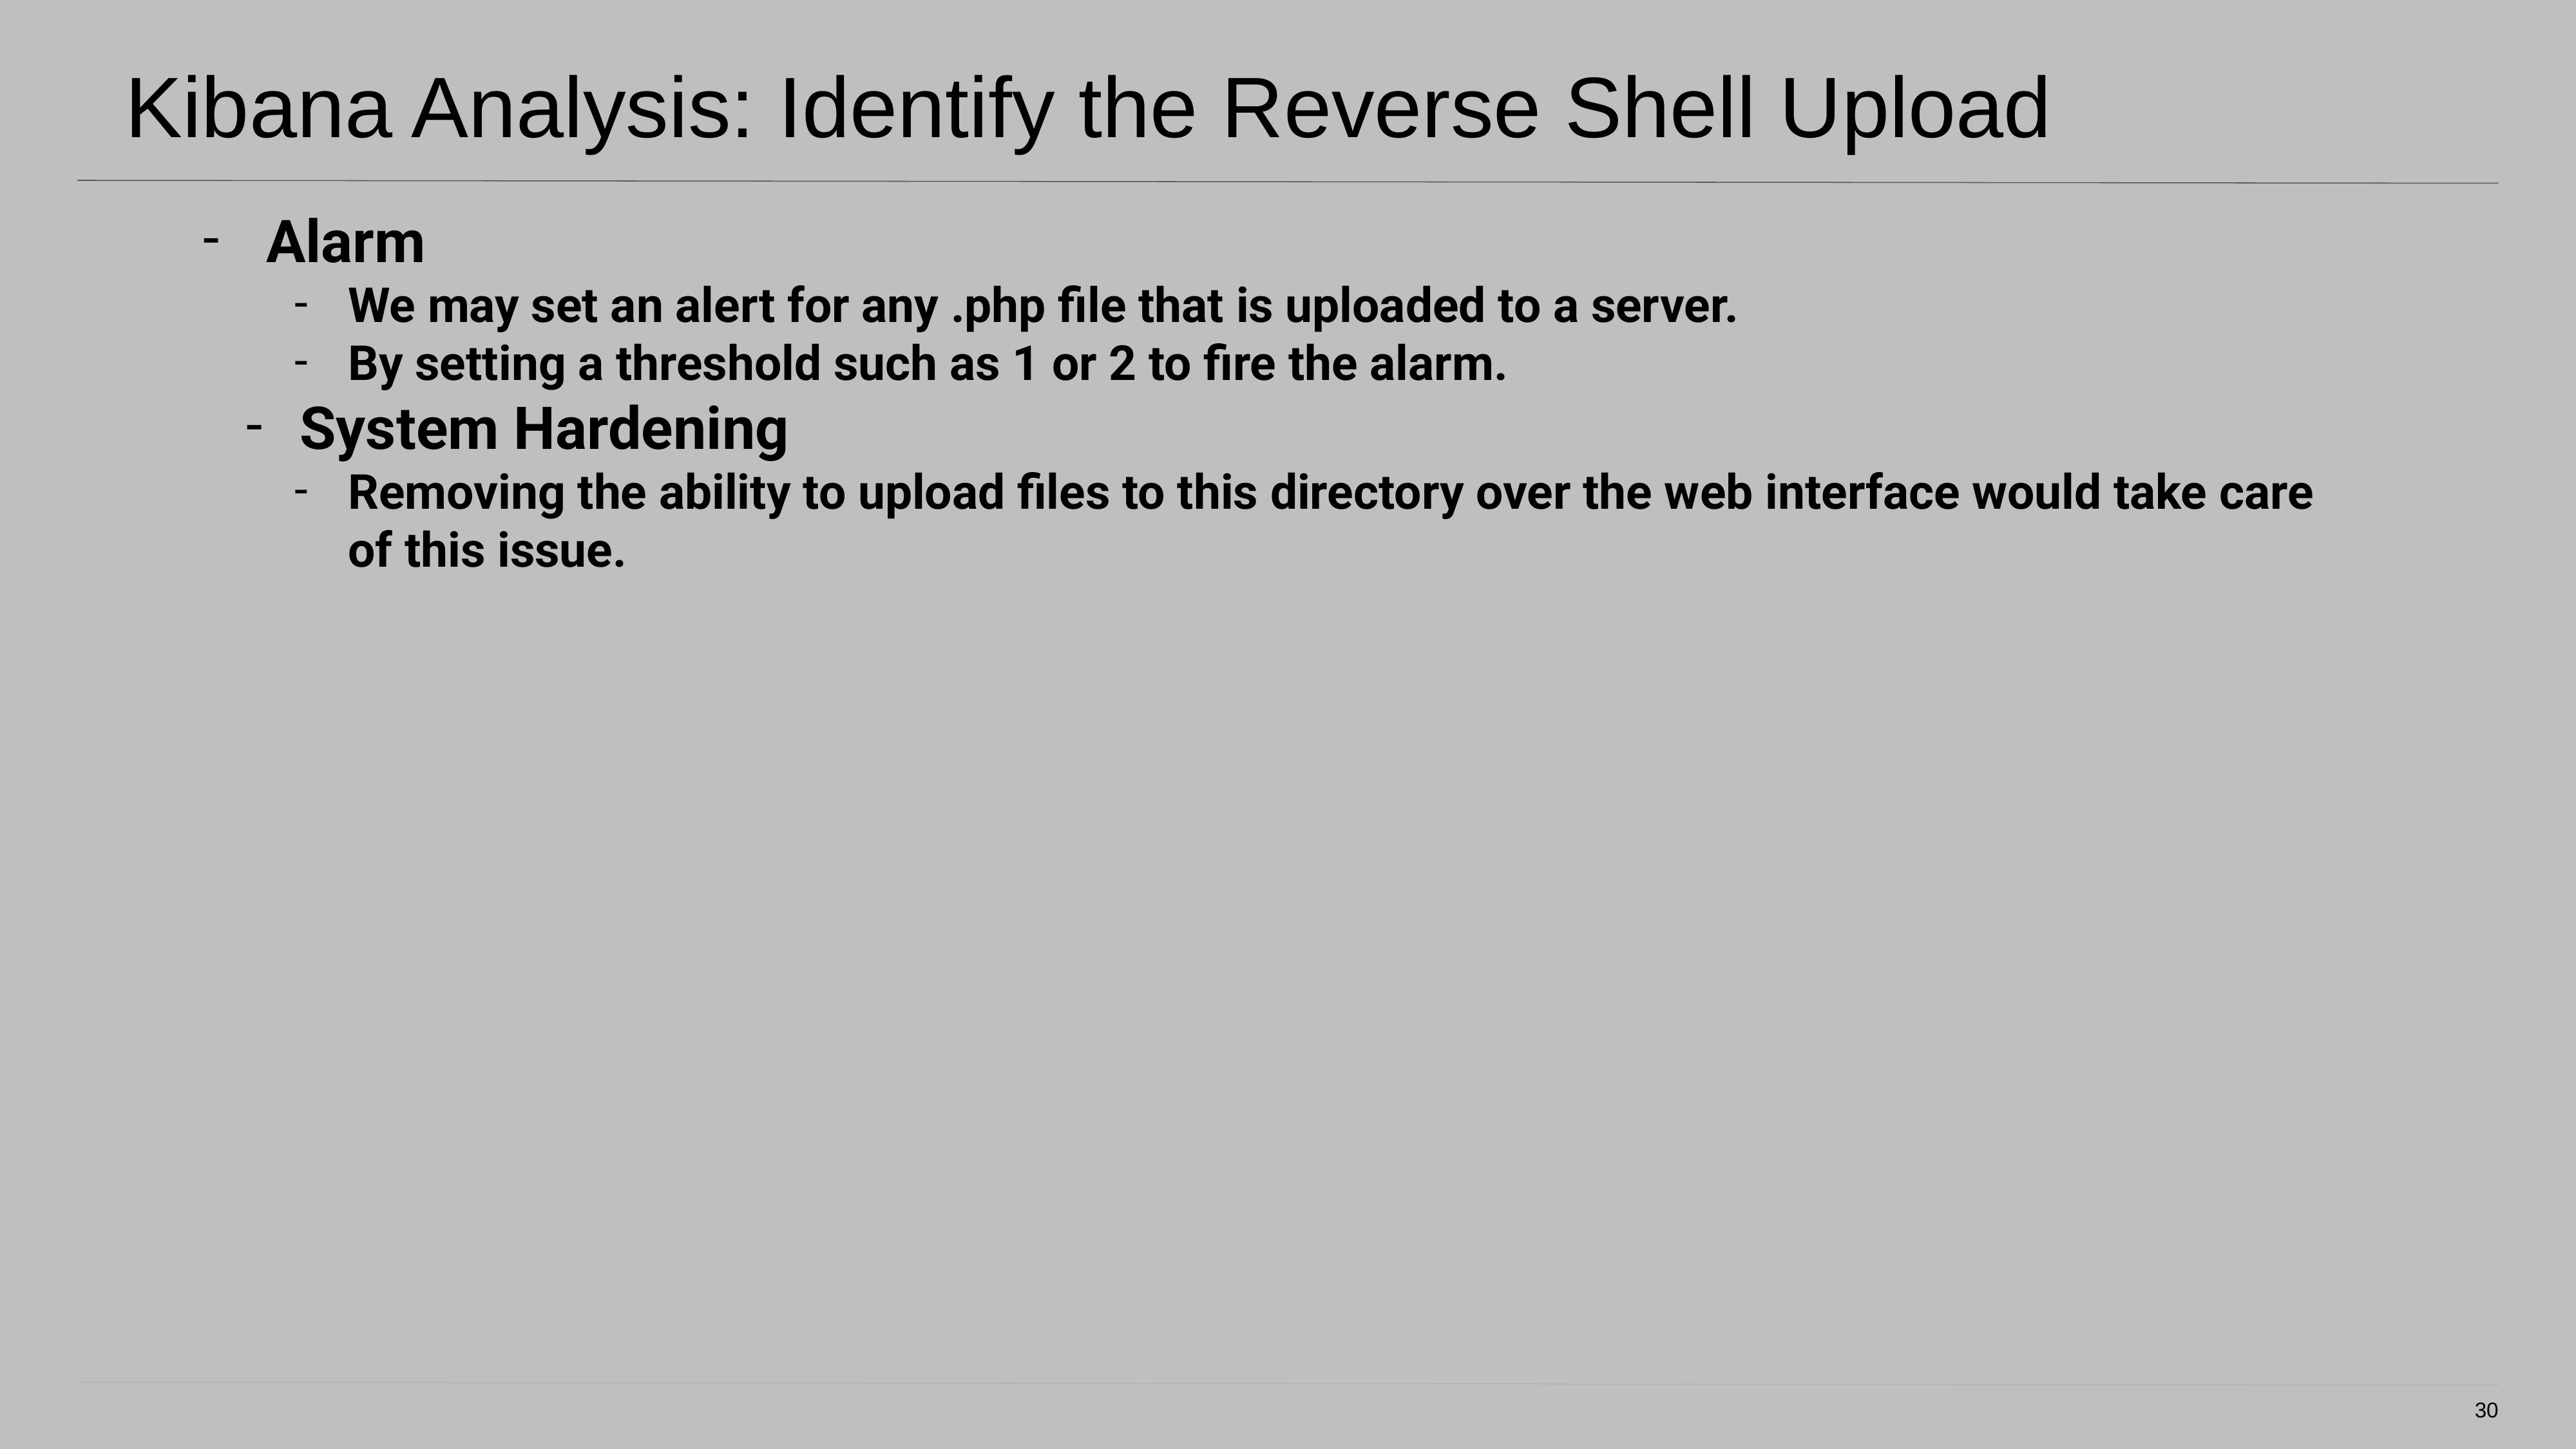

# Kibana Analysis: Identify the Reverse Shell Upload
 Alarm
We may set an alert for any .php file that is uploaded to a server.
By setting a threshold such as 1 or 2 to fire the alarm.
System Hardening
Removing the ability to upload files to this directory over the web interface would take care of this issue.
30